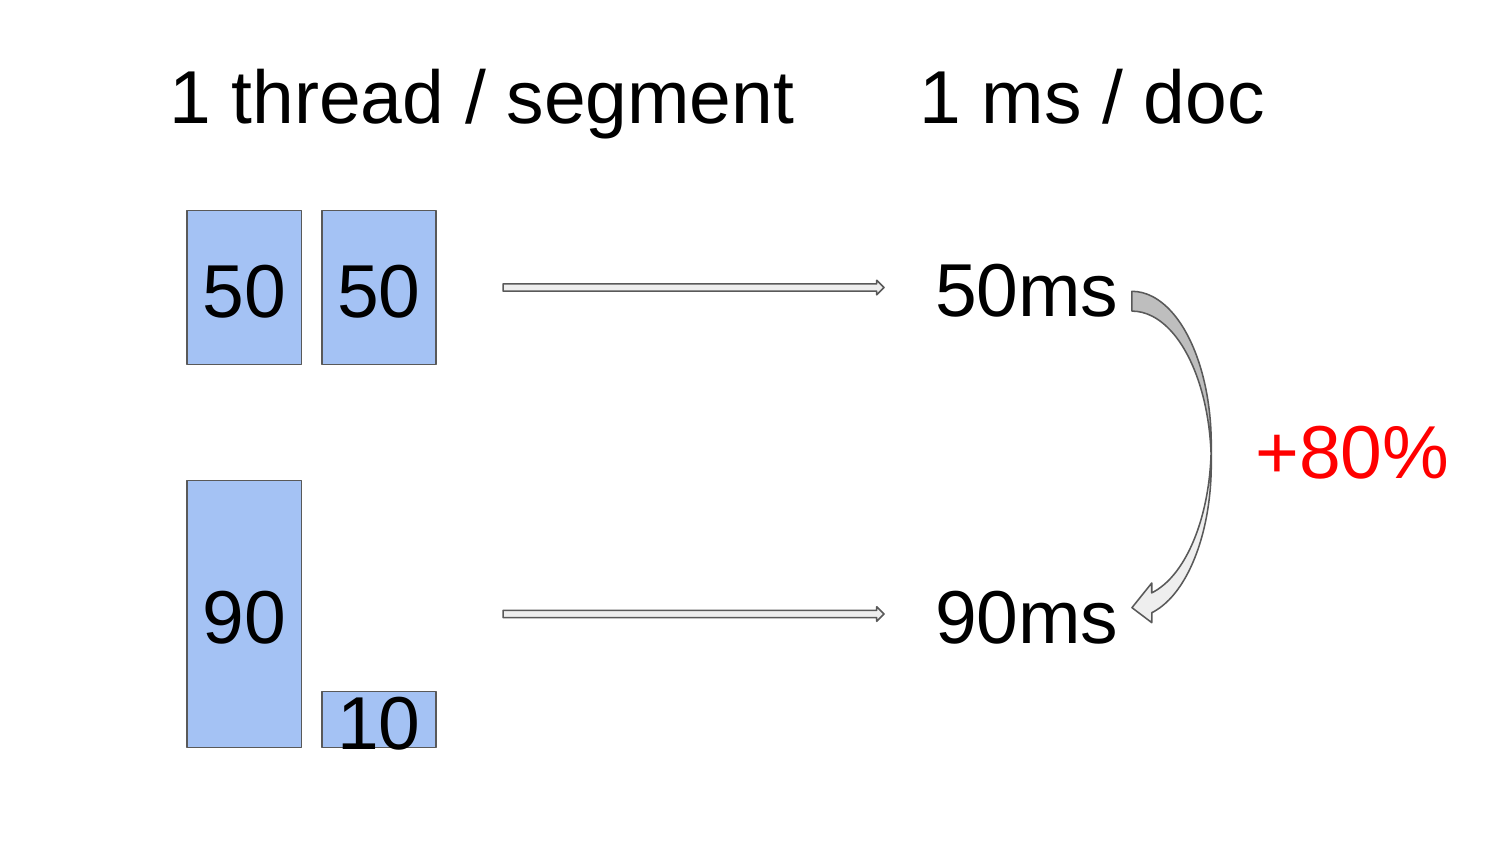

1 thread / segment	1 ms / doc
50
50
50ms

+80%
90
90ms

10